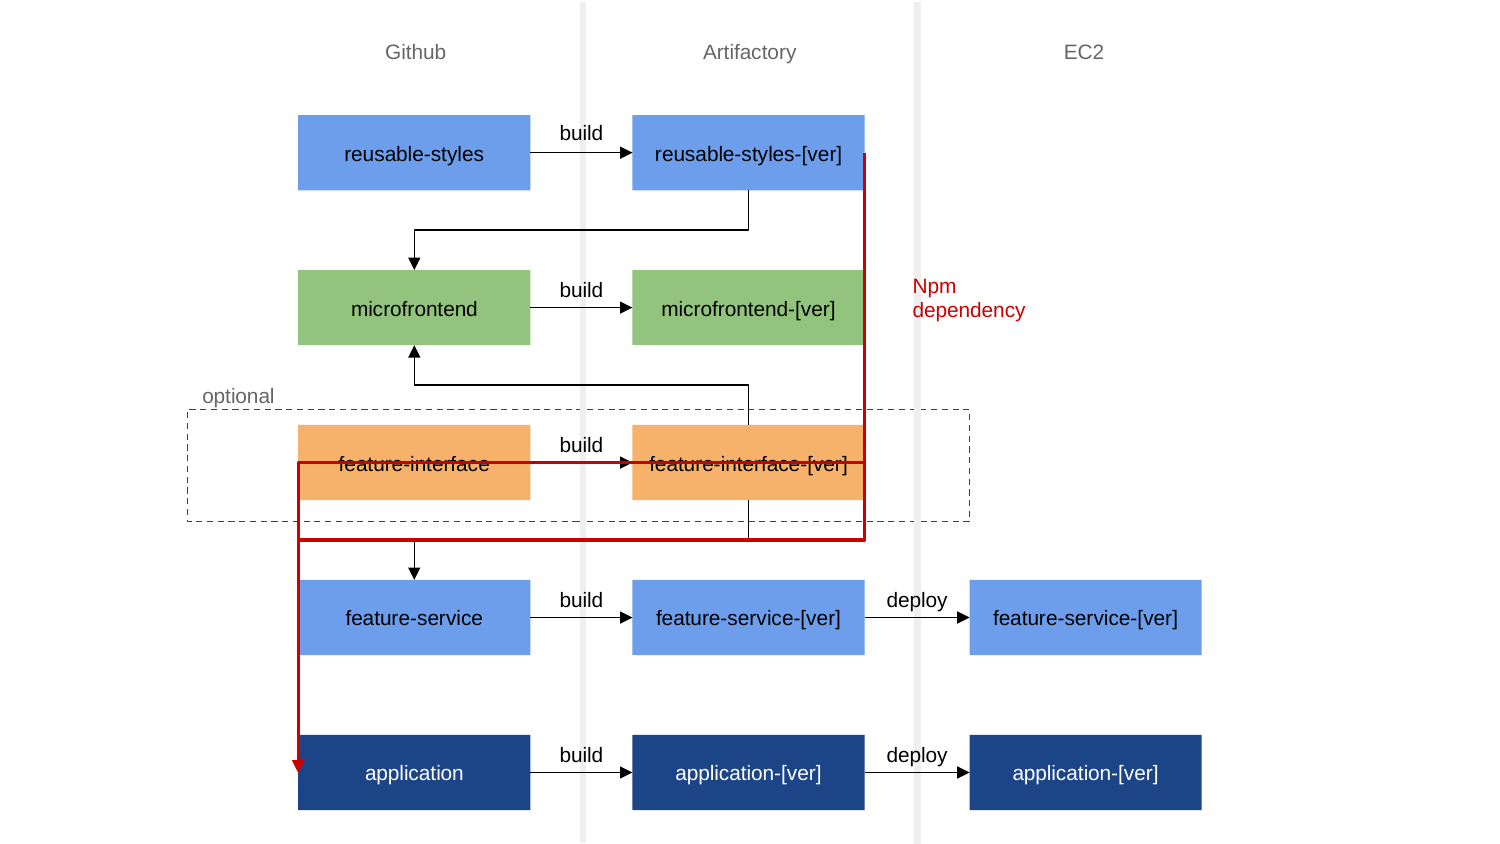

Github
Artifactory
EC2
reusable-styles-[ver]
reusable-styles
build
Npm dependency
microfrontend-[ver]
microfrontend
build
optional

feature-interface-[ver]
feature-interface
build
feature-service-[ver]
feature-service-[ver]
feature-service
build
deploy
application-[ver]
application-[ver]
application
build
deploy